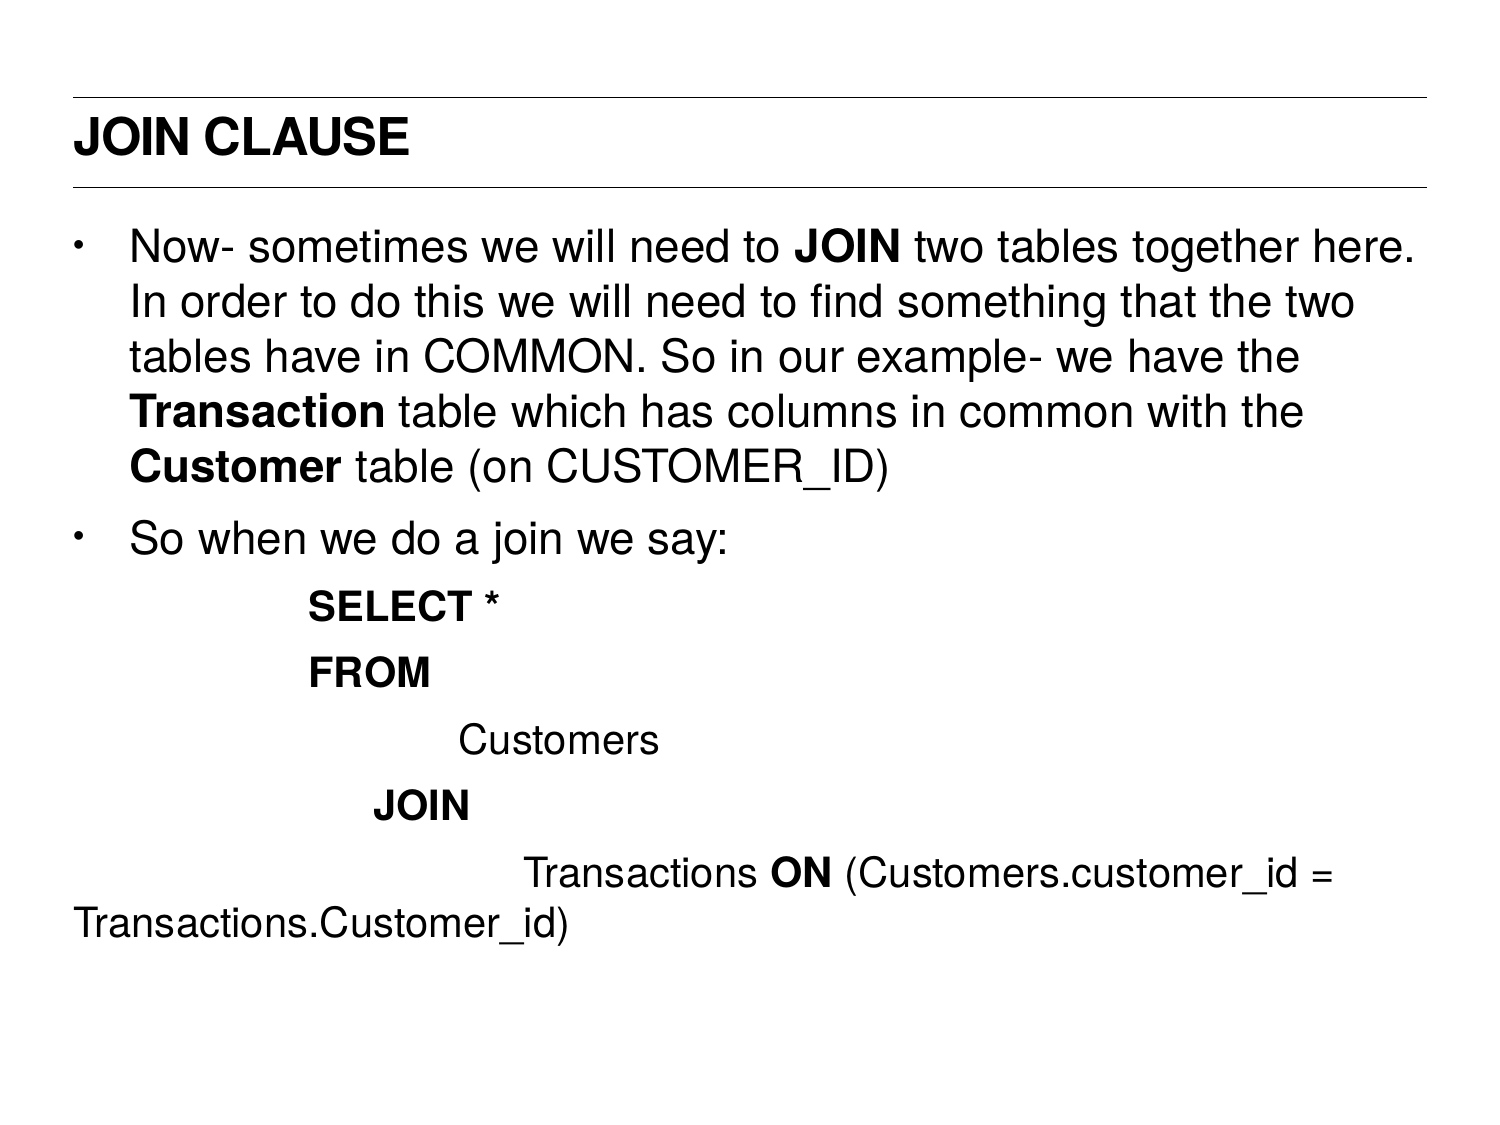

JOIN clause
Now- sometimes we will need to JOIN two tables together here. In order to do this we will need to find something that the two tables have in COMMON. So in our example- we have the Transaction table which has columns in common with the Customer table (on CUSTOMER_ID)
So when we do a join we say:
	SELECT *
	FROM
		Customers
		JOIN
			Transactions ON (Customers.customer_id = Transactions.Customer_id)